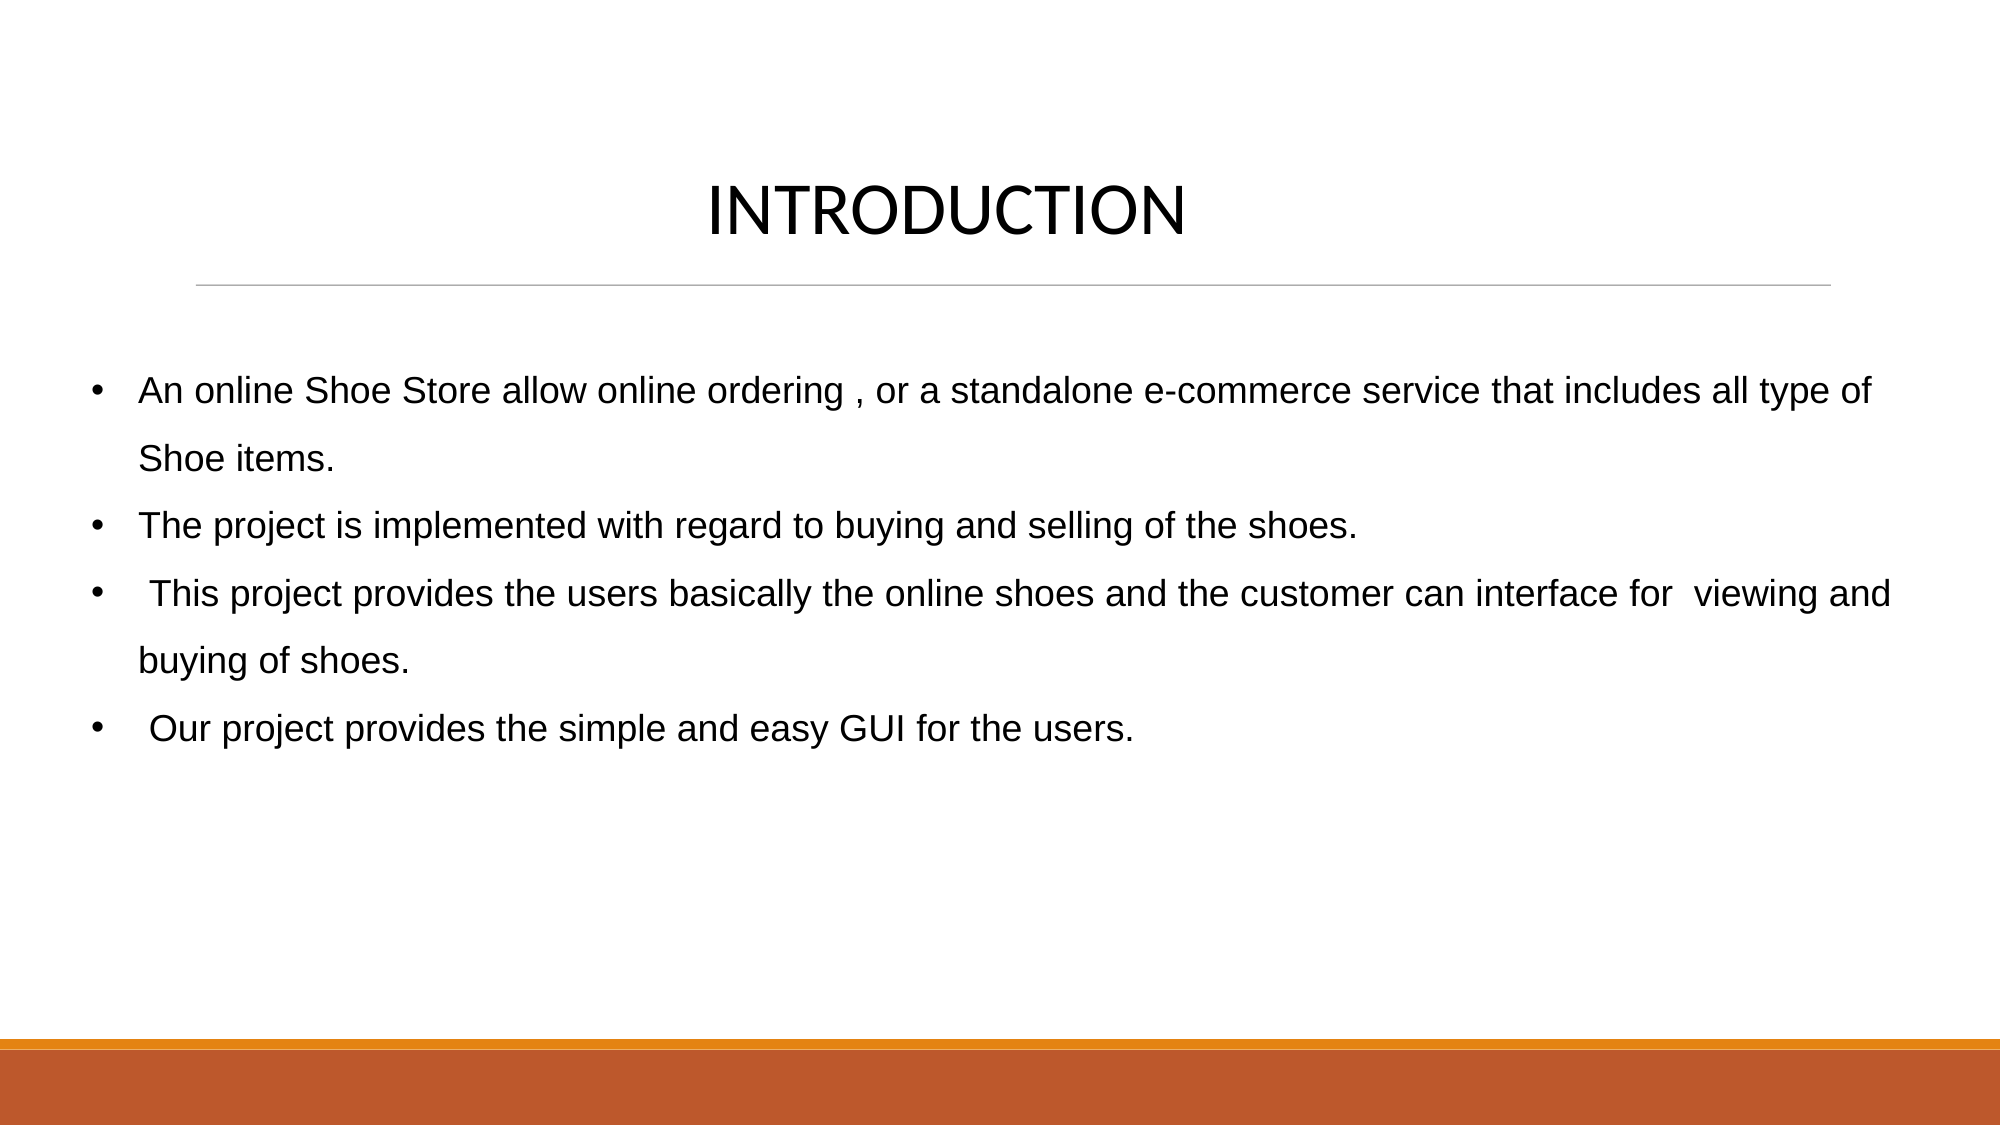

INTRODUCTION
An online Shoe Store allow online ordering , or a standalone e-commerce service that includes all type of Shoe items.
The project is implemented with regard to buying and selling of the shoes.
 This project provides the users basically the online shoes and the customer can interface for  viewing and buying of shoes.
 Our project provides the simple and easy GUI for the users.